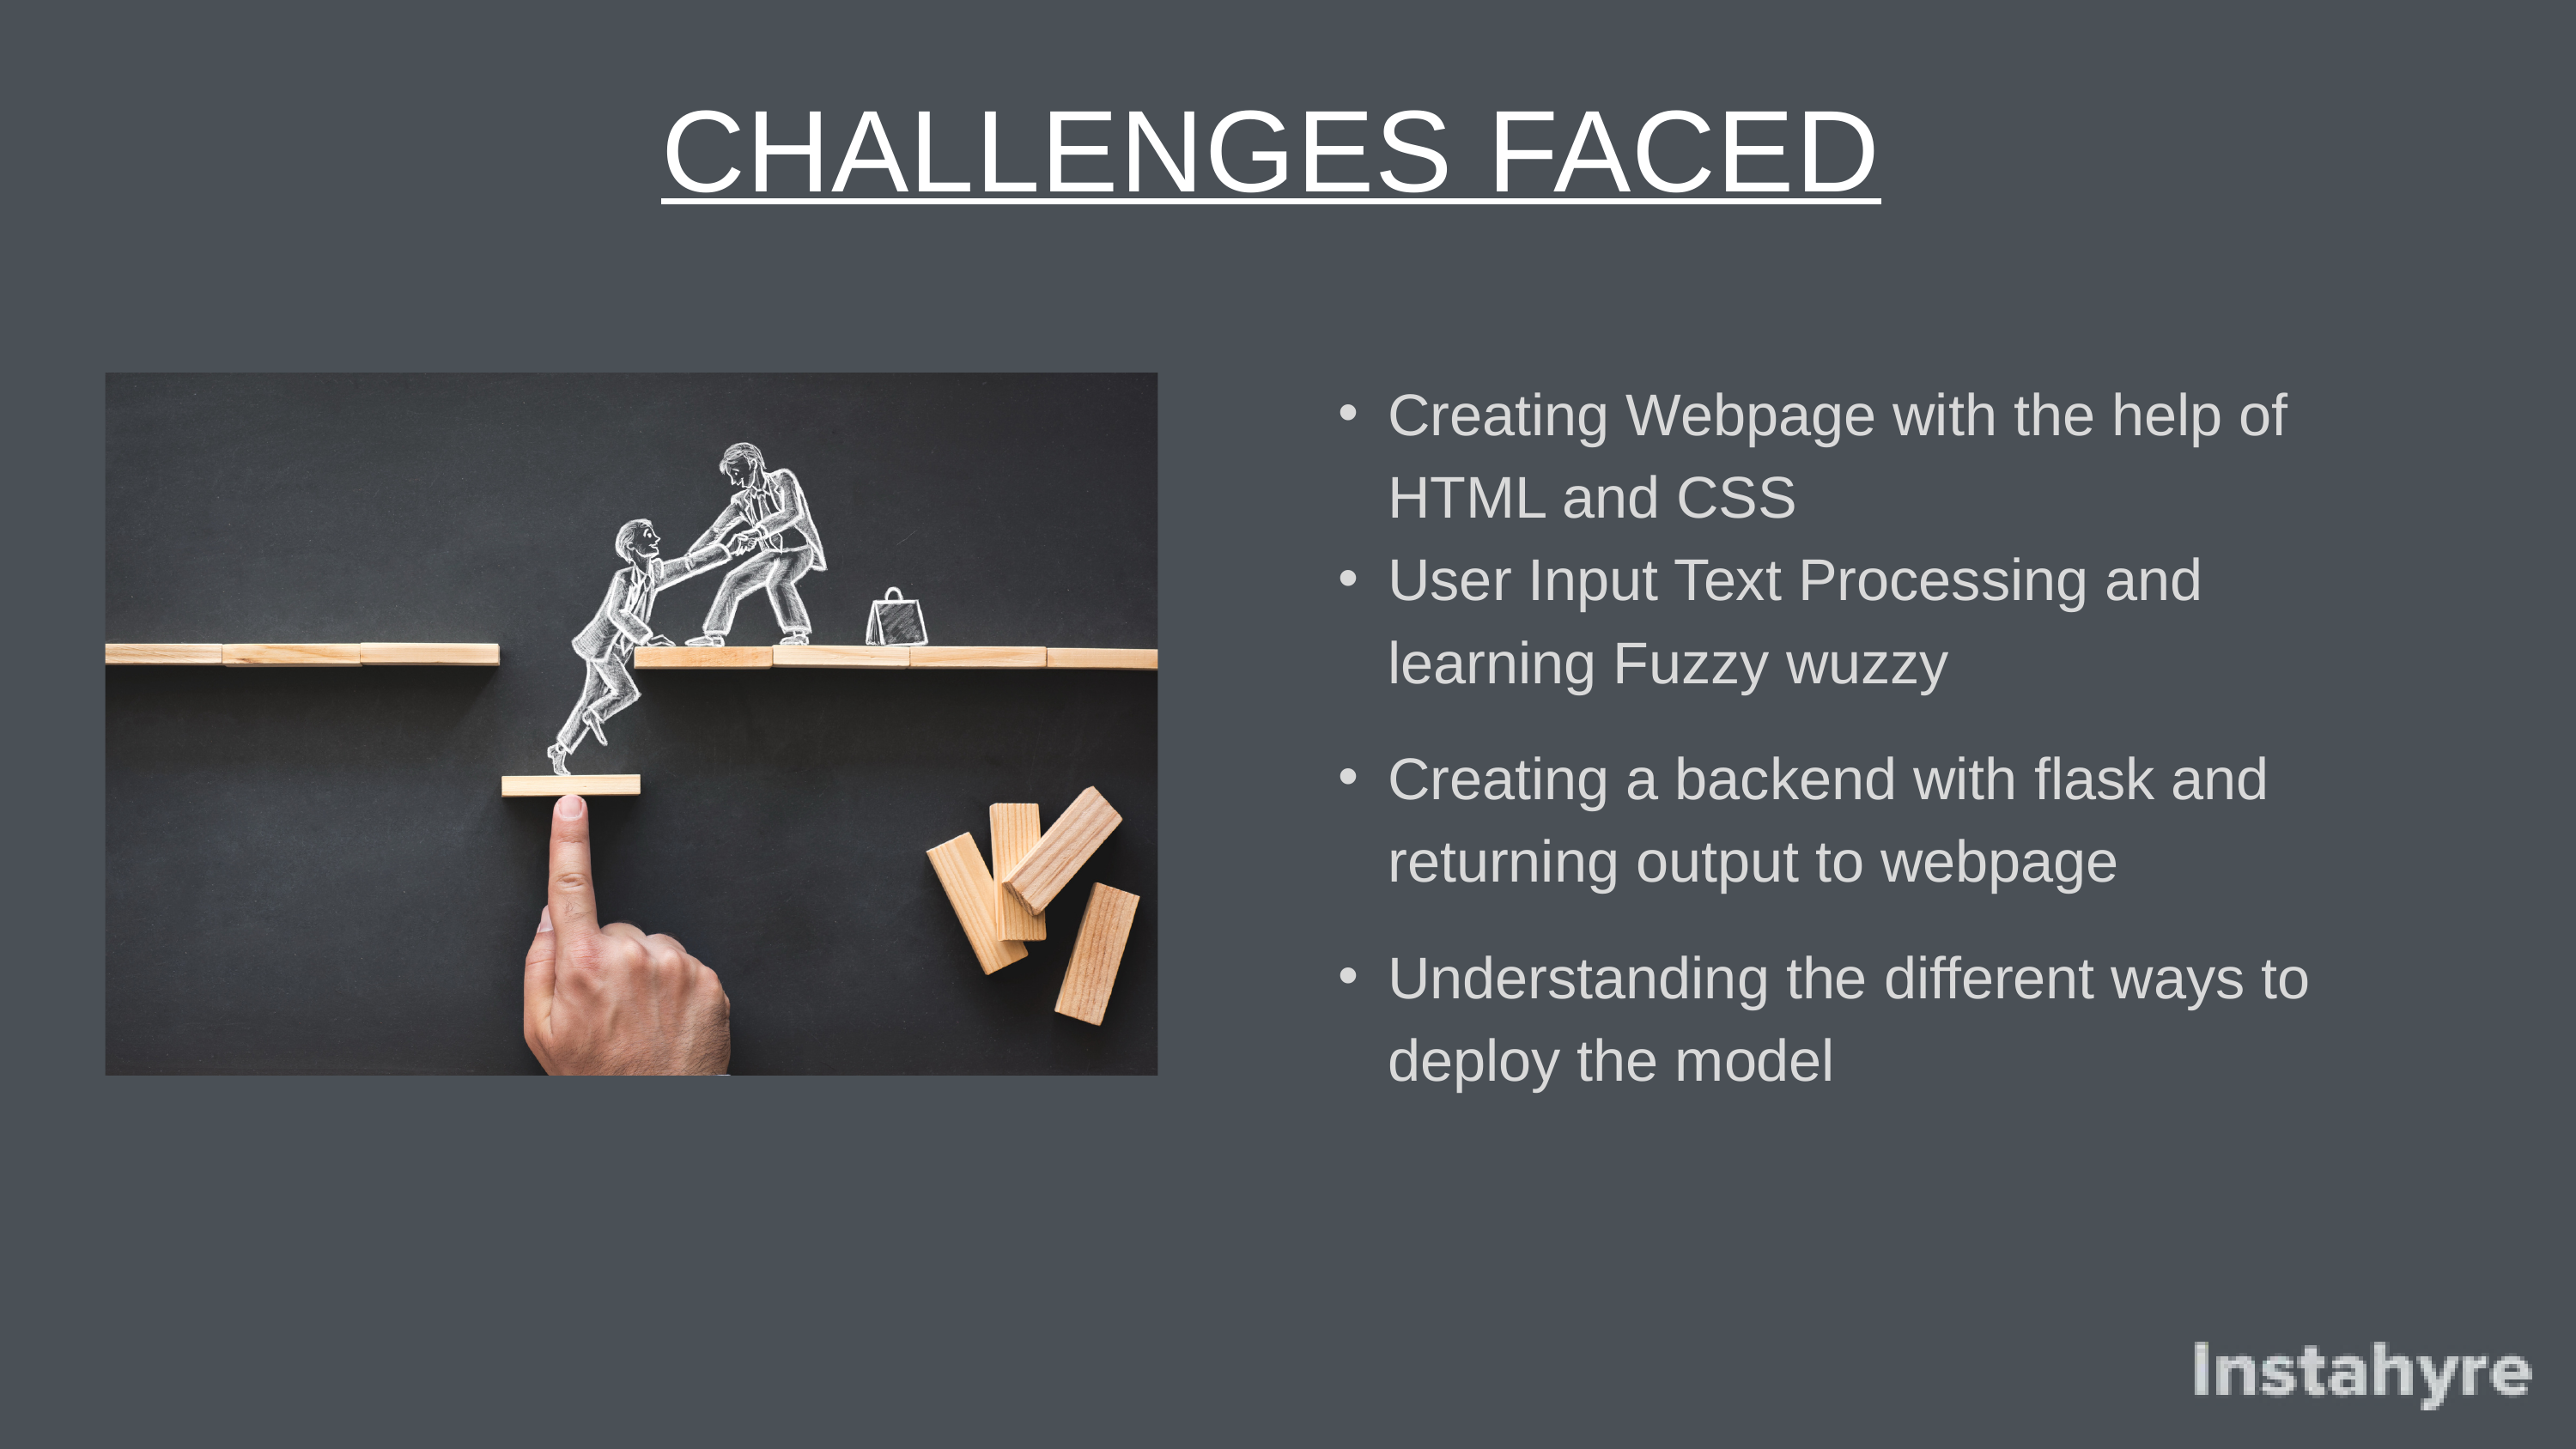

CHALLENGES FACED
Creating Webpage with the help of HTML and CSS

User Input Text Processing and learning Fuzzy wuzzy
Creating a backend with flask and returning output to webpage
Understanding the different ways to deploy the model